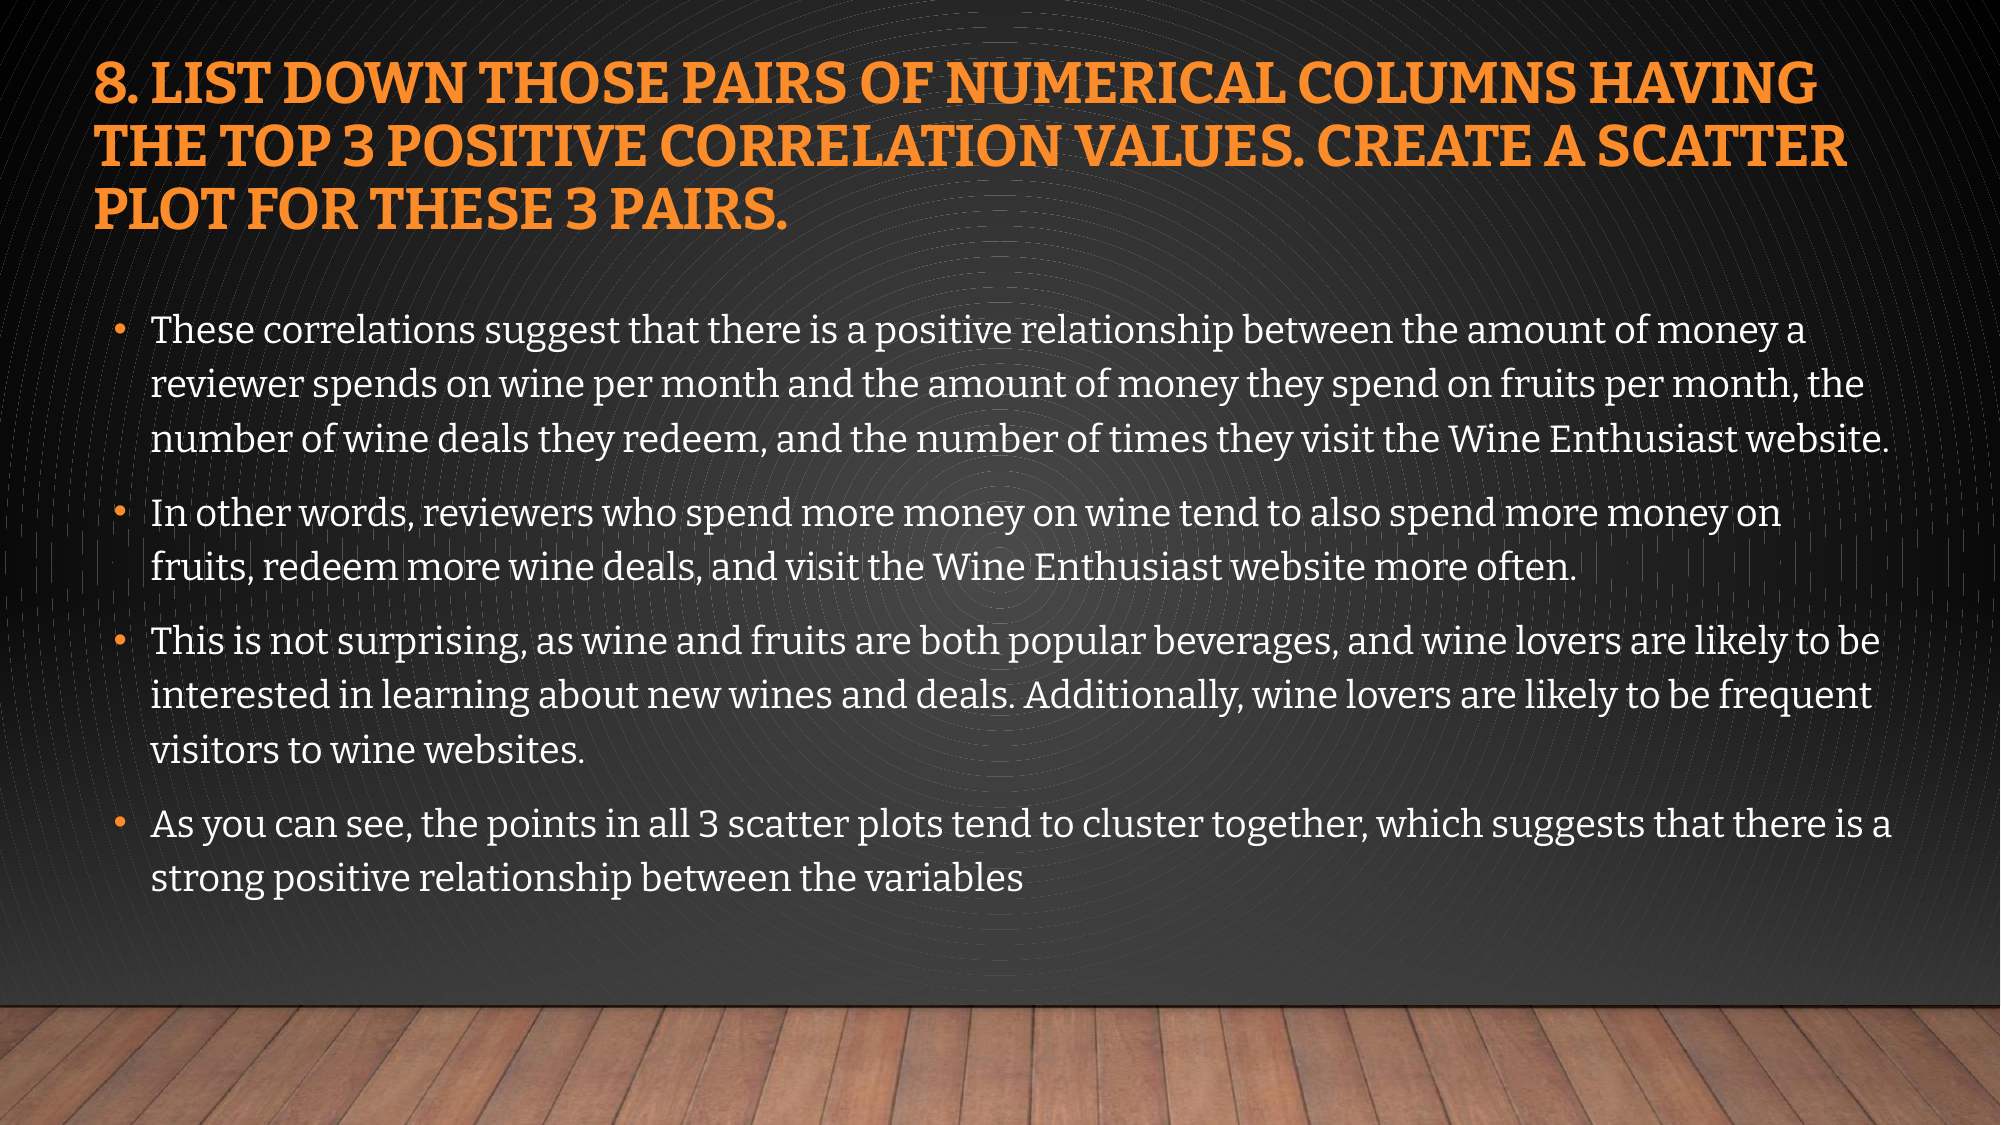

# 8. LIST DOWN THOSE PAIRS OF NUMERICAL COLUMNS HAVING THE TOP 3 POSITIVE CORRELATION VALUES. CREATE A SCATTER PLOT FOR THESE 3 PAIRS.
These correlations suggest that there is a positive relationship between the amount of money a reviewer spends on wine per month and the amount of money they spend on fruits per month, the number of wine deals they redeem, and the number of times they visit the Wine Enthusiast website.
In other words, reviewers who spend more money on wine tend to also spend more money on fruits, redeem more wine deals, and visit the Wine Enthusiast website more often.
This is not surprising, as wine and fruits are both popular beverages, and wine lovers are likely to be interested in learning about new wines and deals. Additionally, wine lovers are likely to be frequent visitors to wine websites.
As you can see, the points in all 3 scatter plots tend to cluster together, which suggests that there is a strong positive relationship between the variables